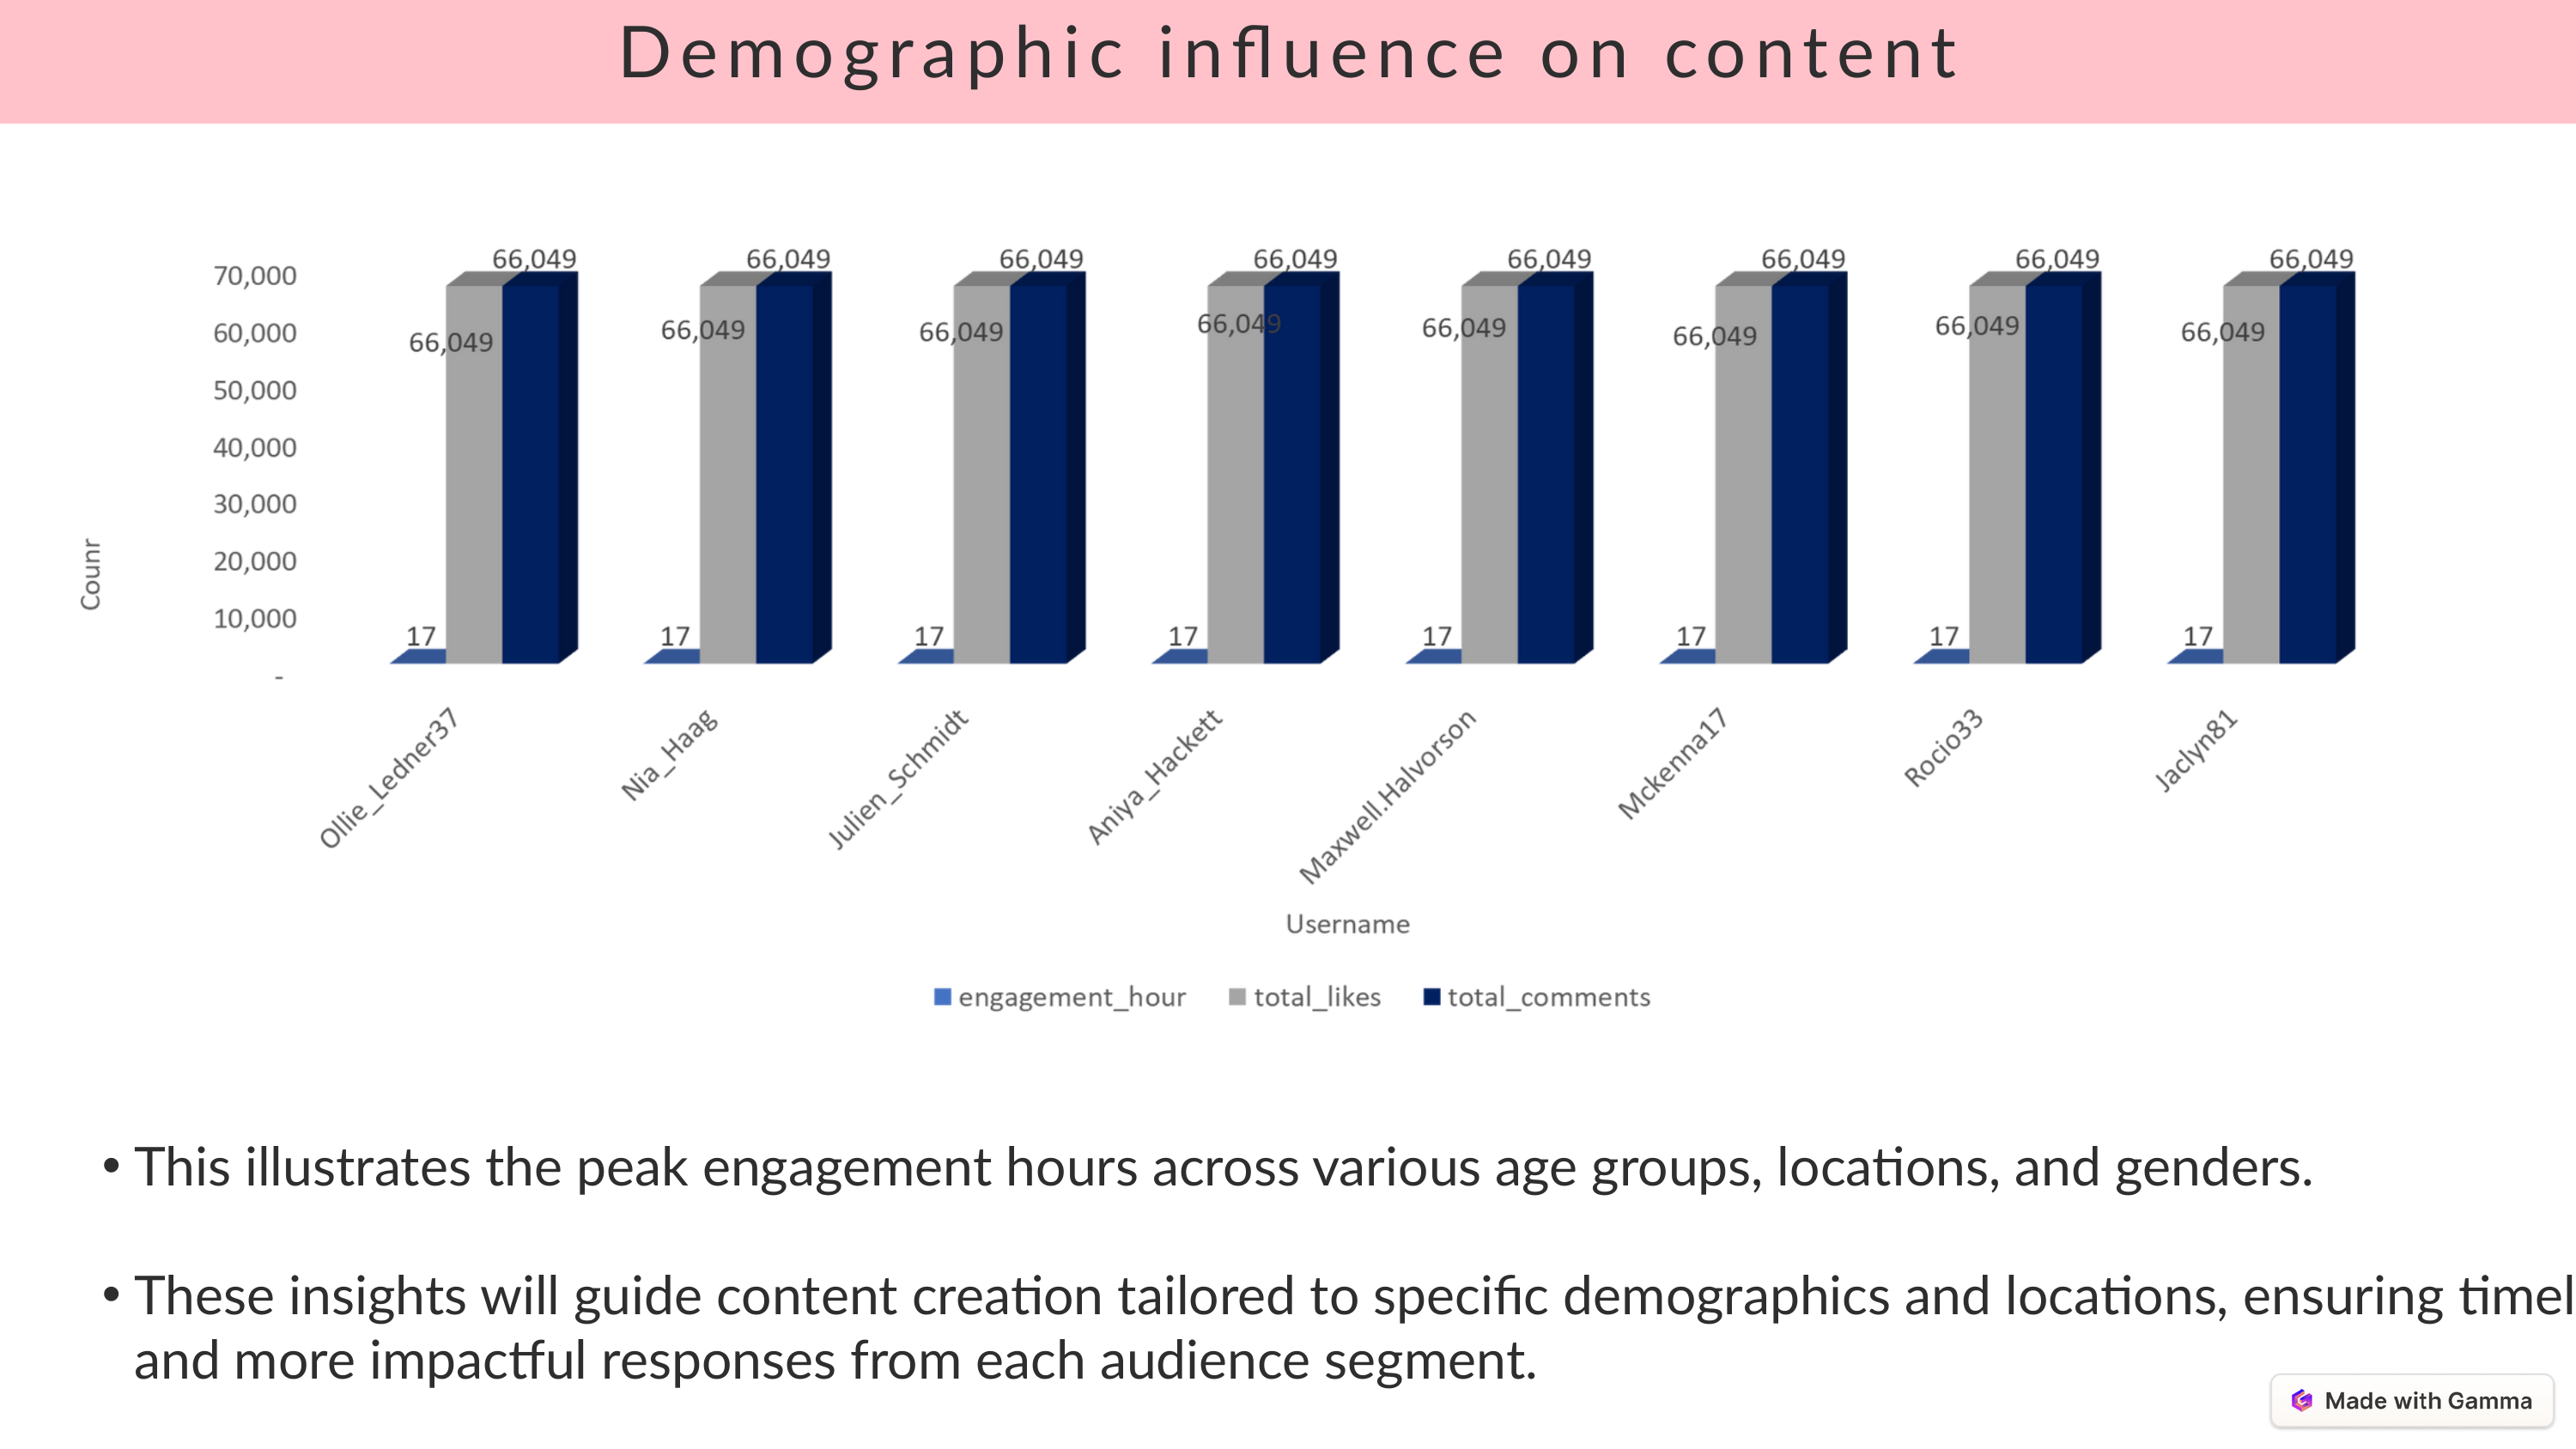

Demographic influence on content

This illustrates the peak engagement hours across various age groups, locations, and genders.

These insights will guide content creation tailored to specific demographics and locations, ensuring timely and more impactful responses from each audience segment.